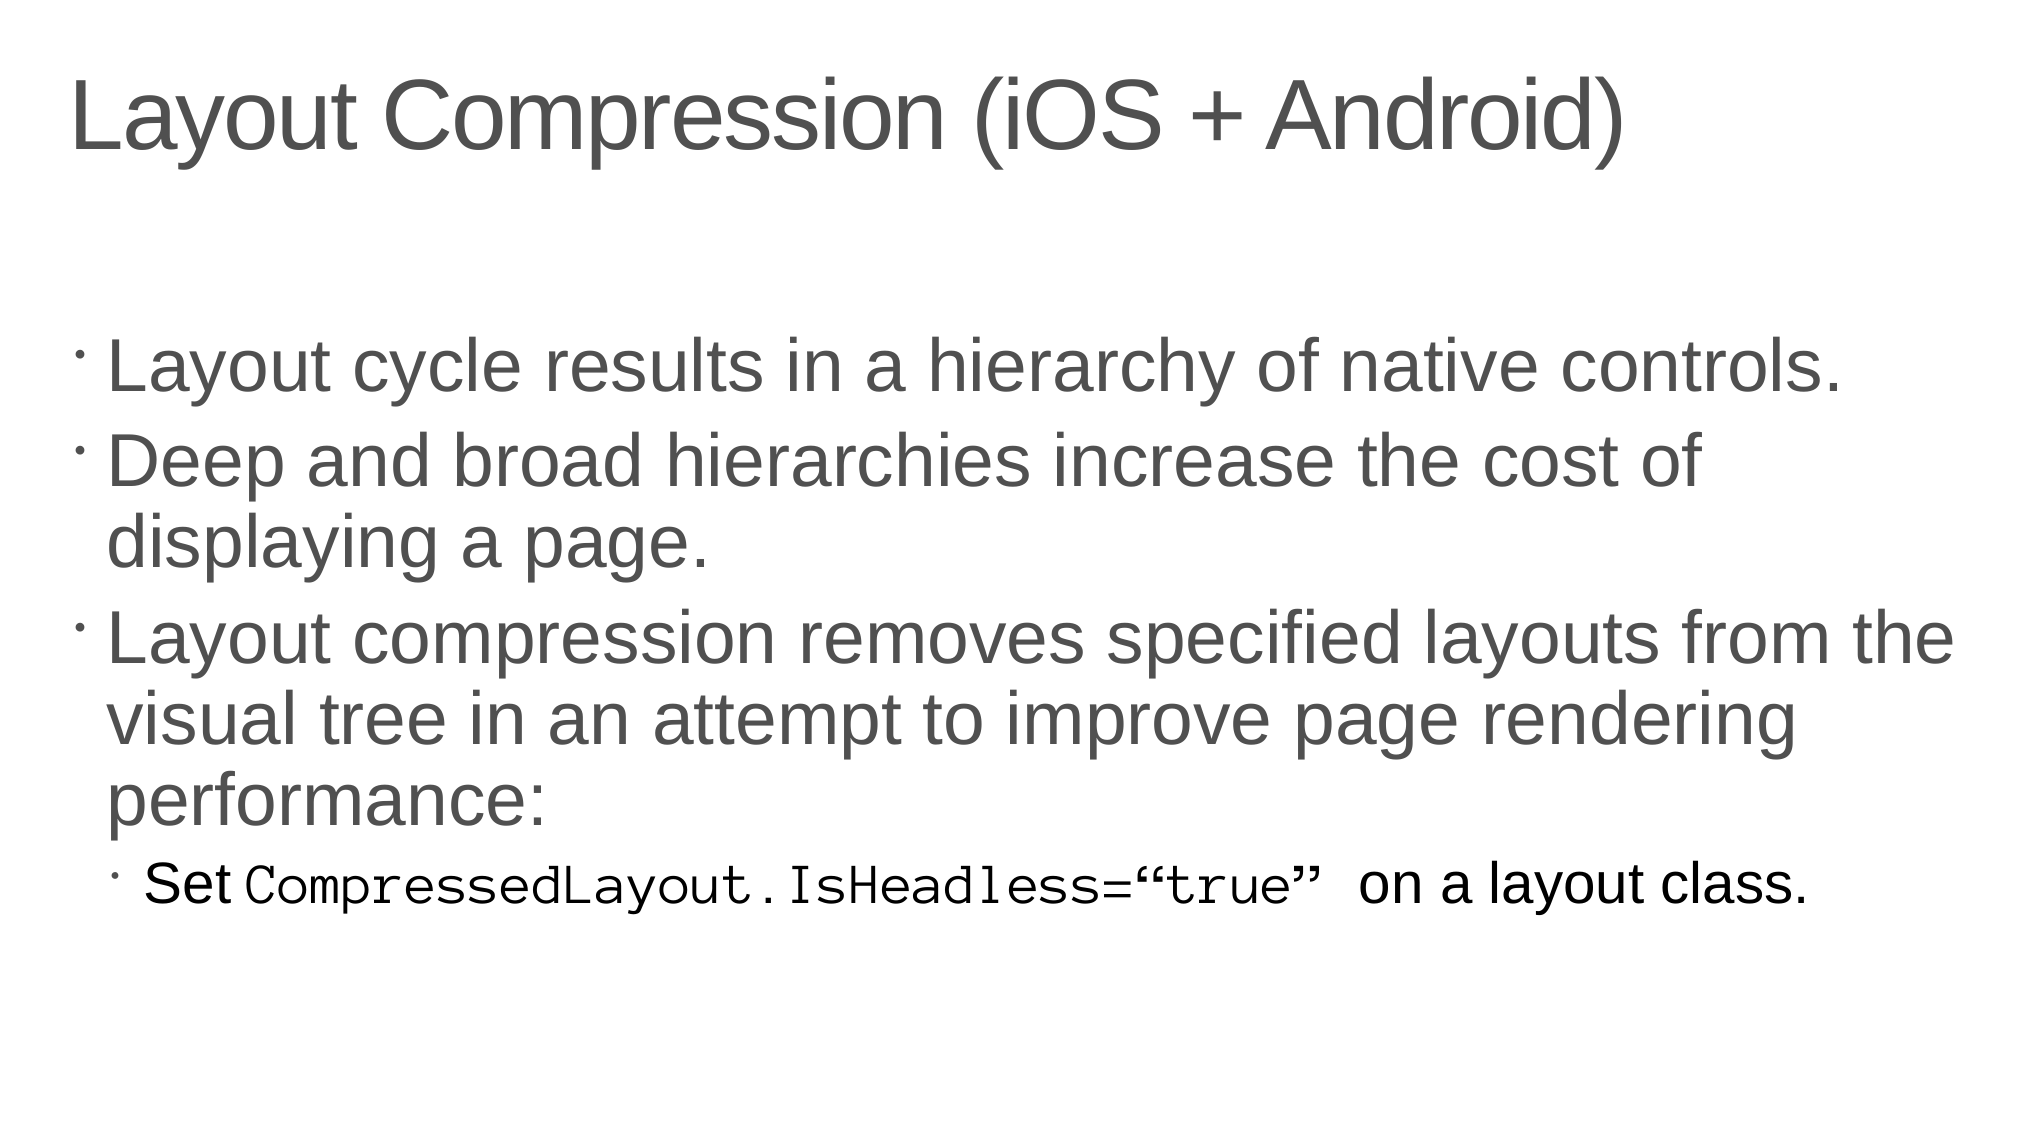

# Layout Compression (iOS + Android)
Layout cycle results in a hierarchy of native controls.
Deep and broad hierarchies increase the cost of displaying a page.
Layout compression removes specified layouts from the visual tree in an attempt to improve page rendering performance:
Set CompressedLayout.IsHeadless=“true” on a layout class.